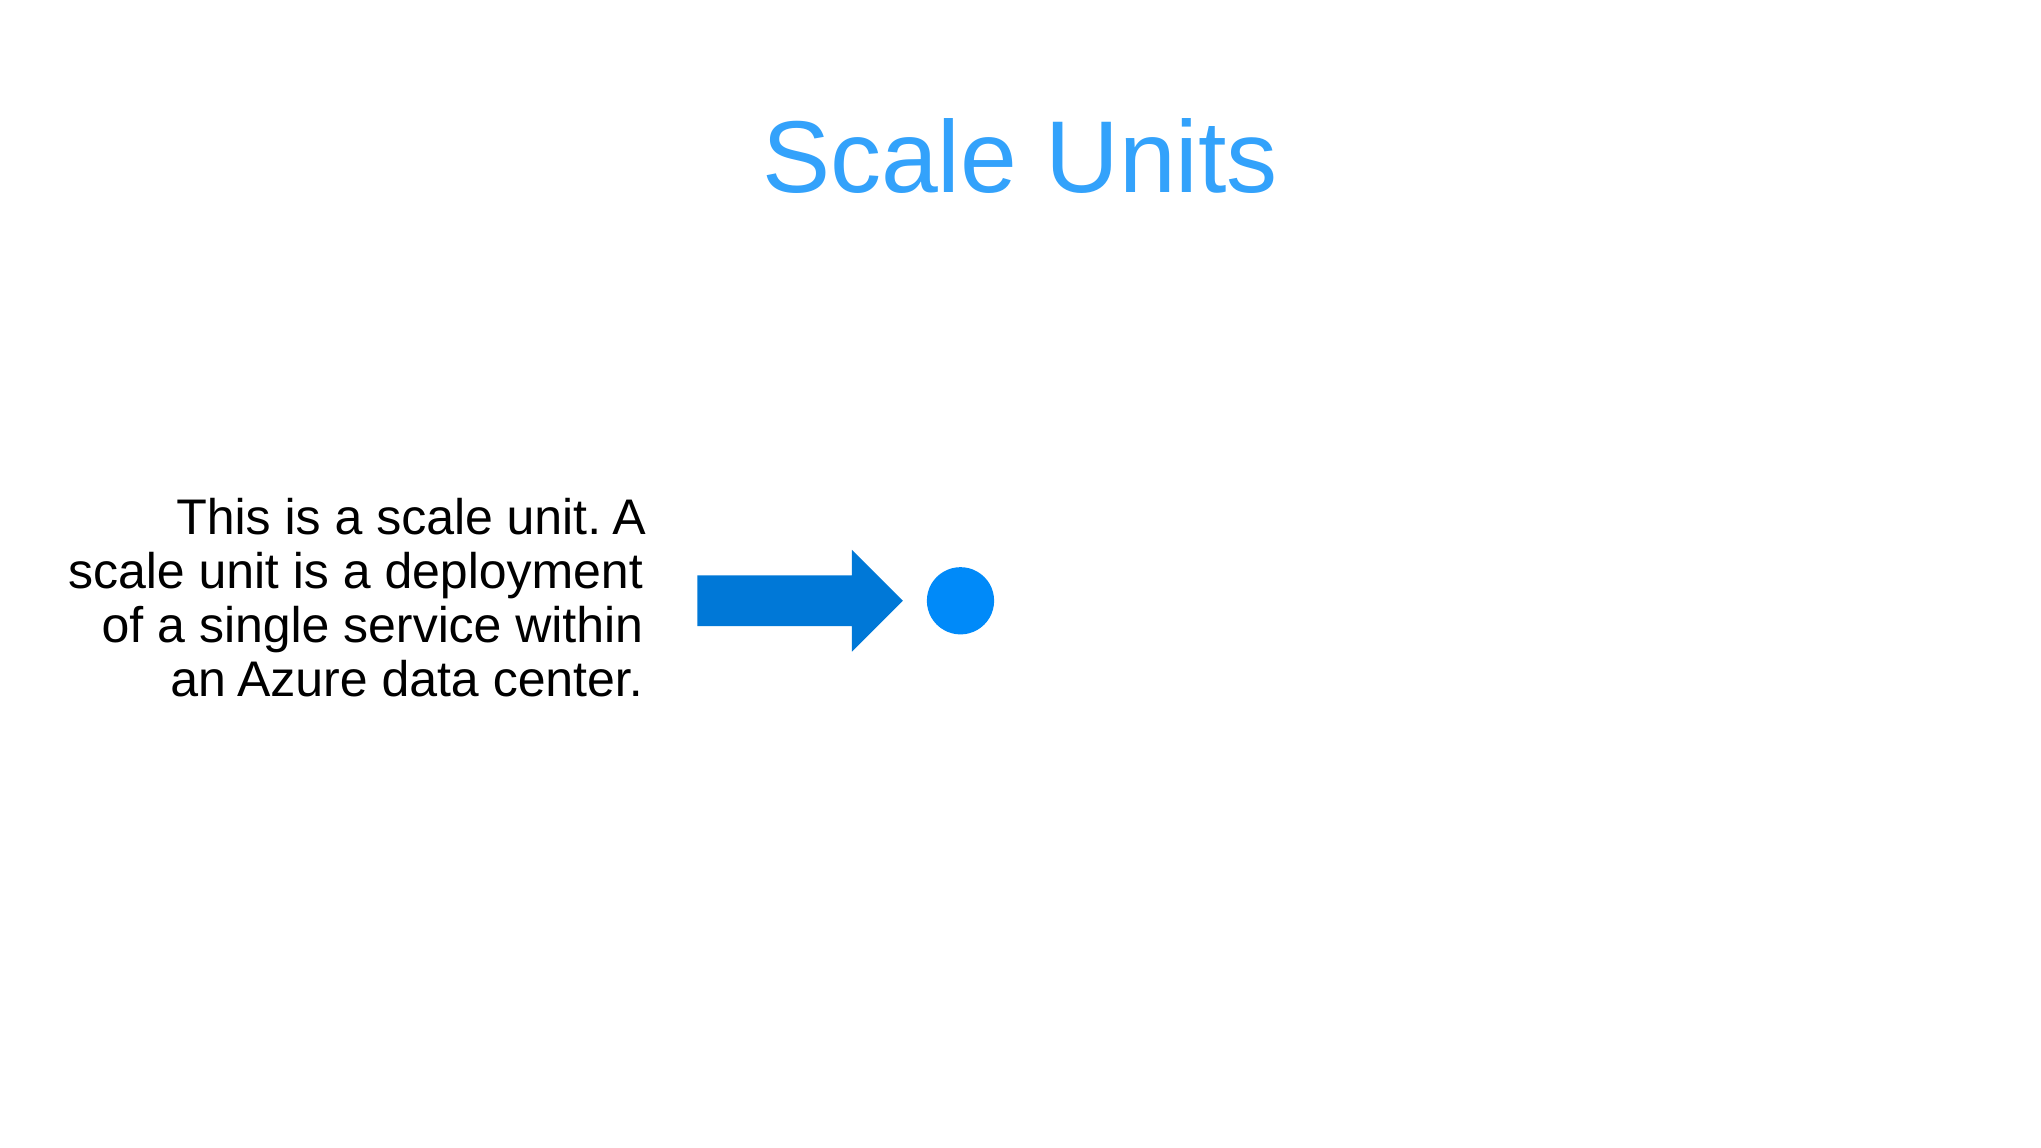

Scale Units
This is a scale unit. A scale unit is a deployment of a single service within an Azure data center.